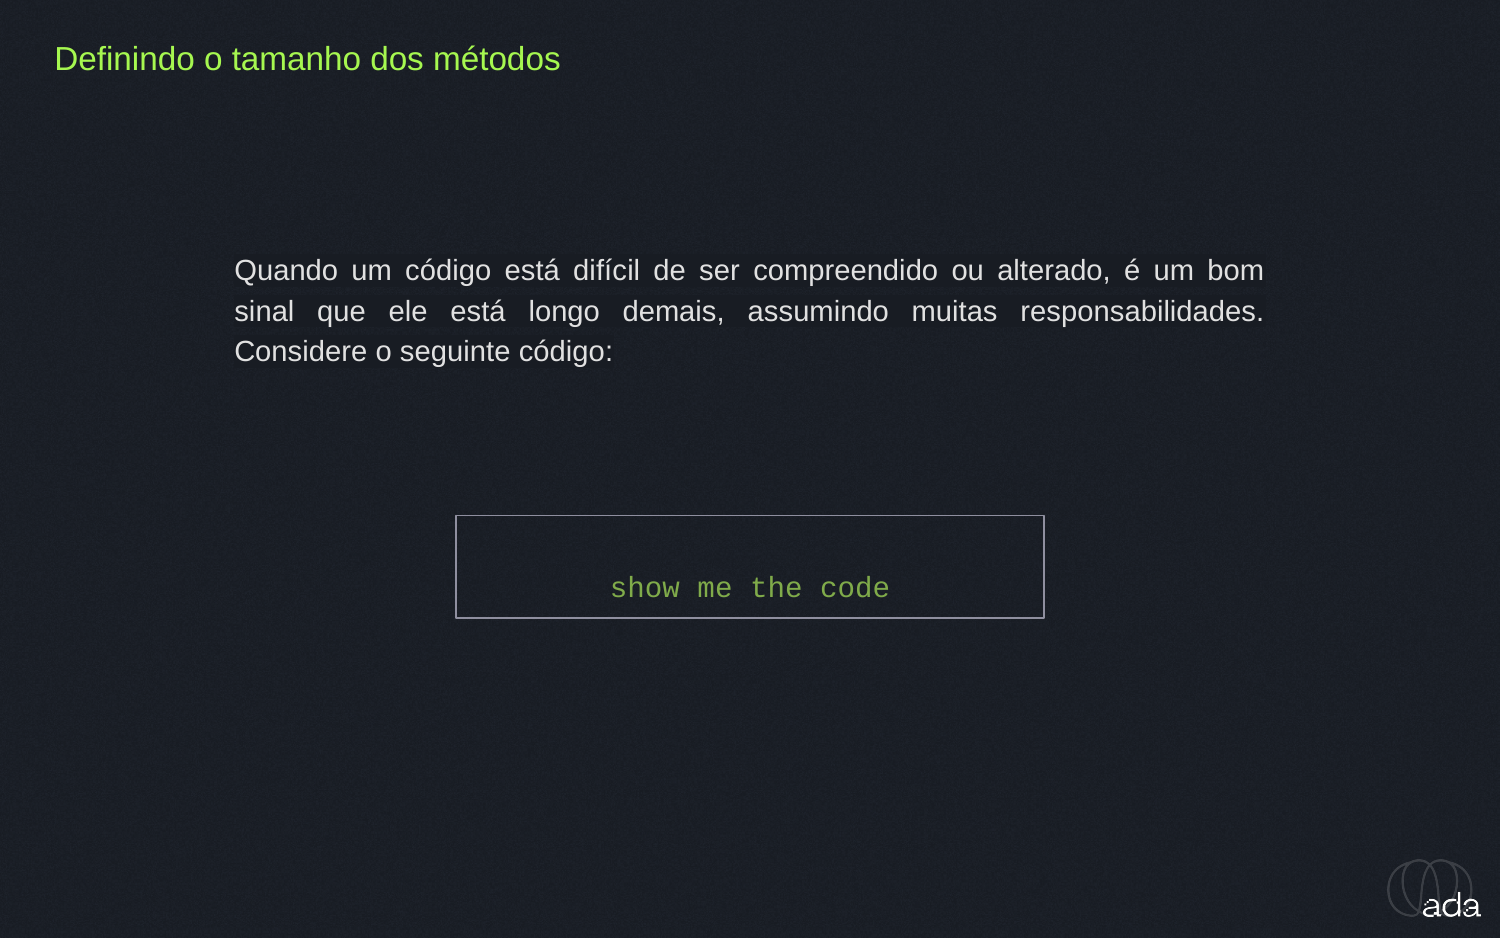

Definindo o tamanho dos métodos

Quando um código está difícil de ser compreendido ou alterado, é um bom sinal que ele está longo demais, assumindo muitas responsabilidades. Considere o seguinte código:

show me the code